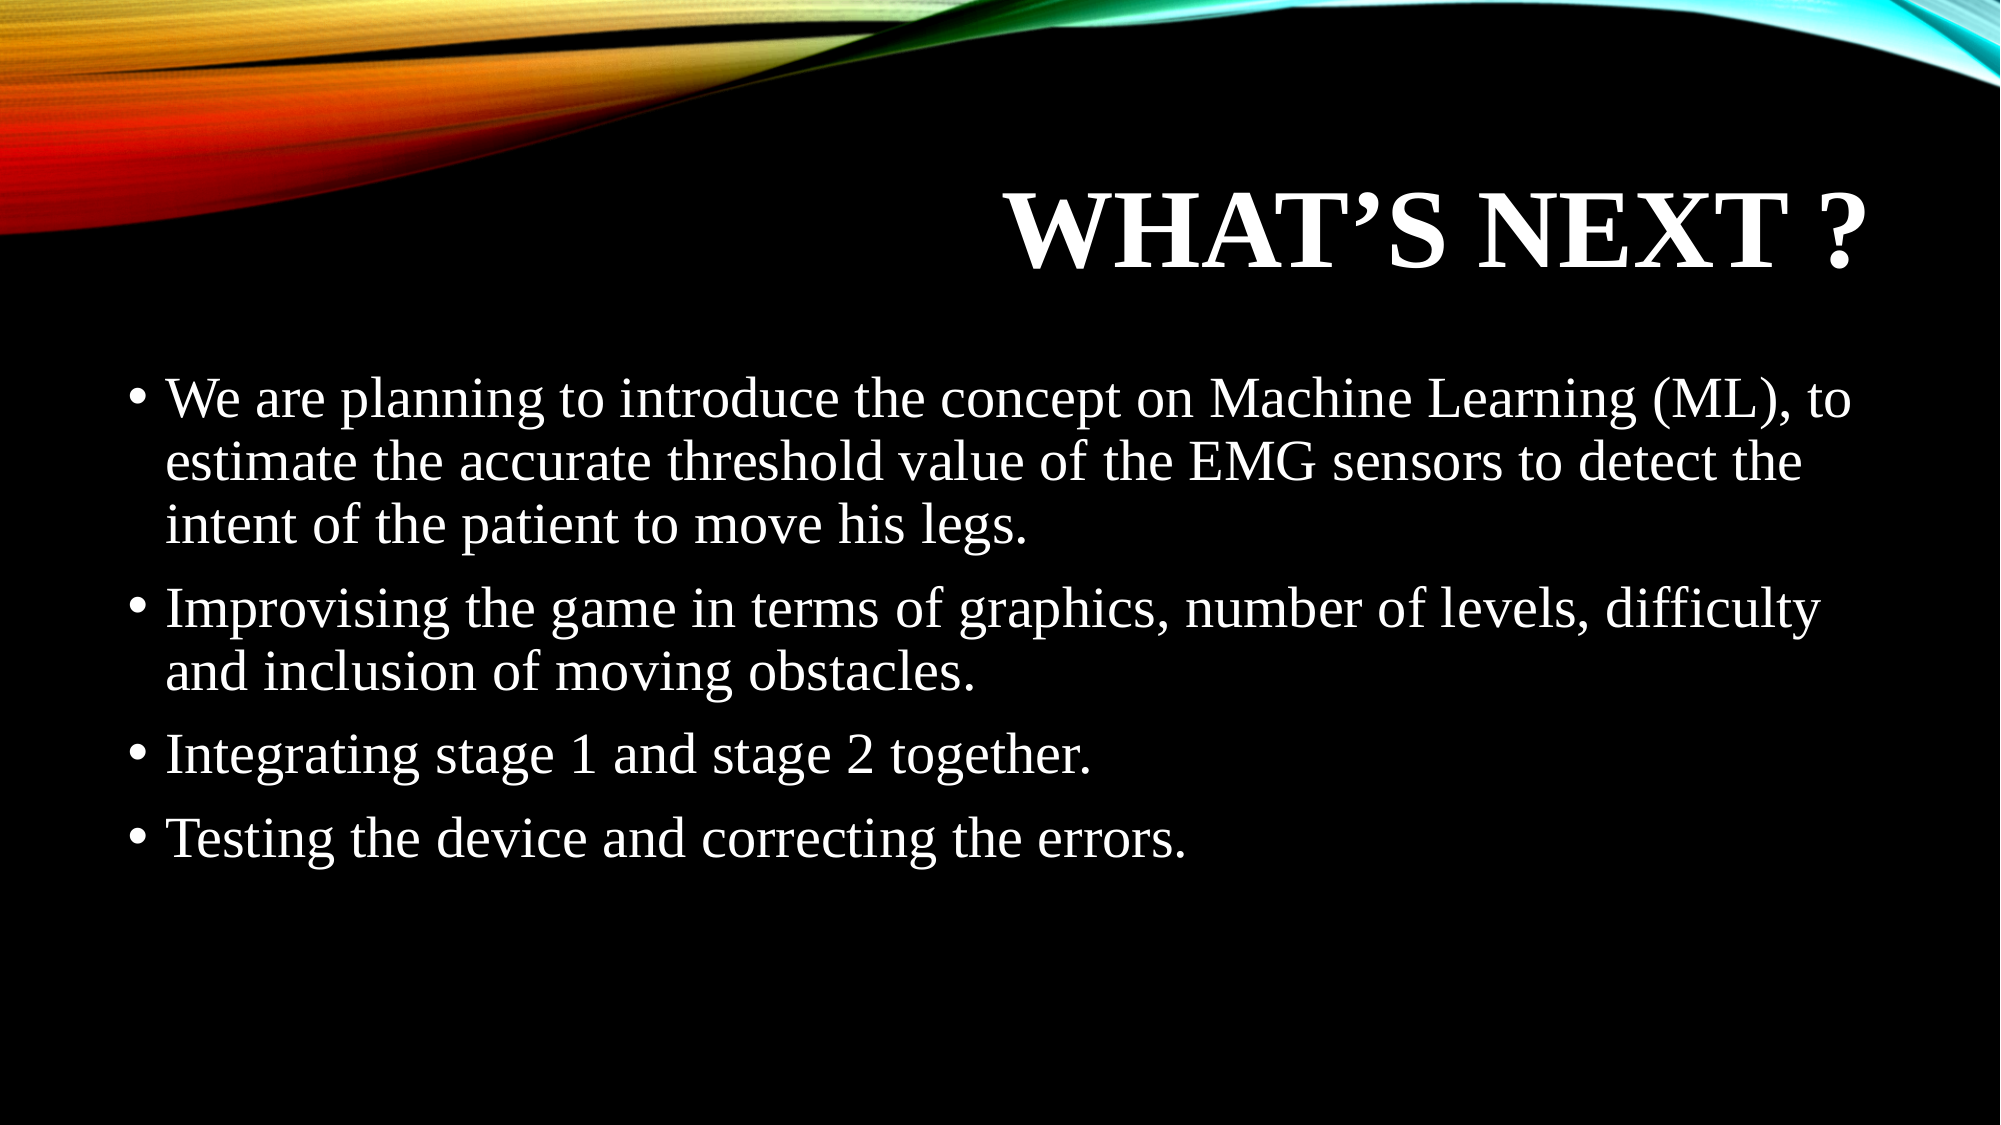

# What’s next ?
We are planning to introduce the concept on Machine Learning (ML), to estimate the accurate threshold value of the EMG sensors to detect the intent of the patient to move his legs.
Improvising the game in terms of graphics, number of levels, difficulty and inclusion of moving obstacles.
Integrating stage 1 and stage 2 together.
Testing the device and correcting the errors.